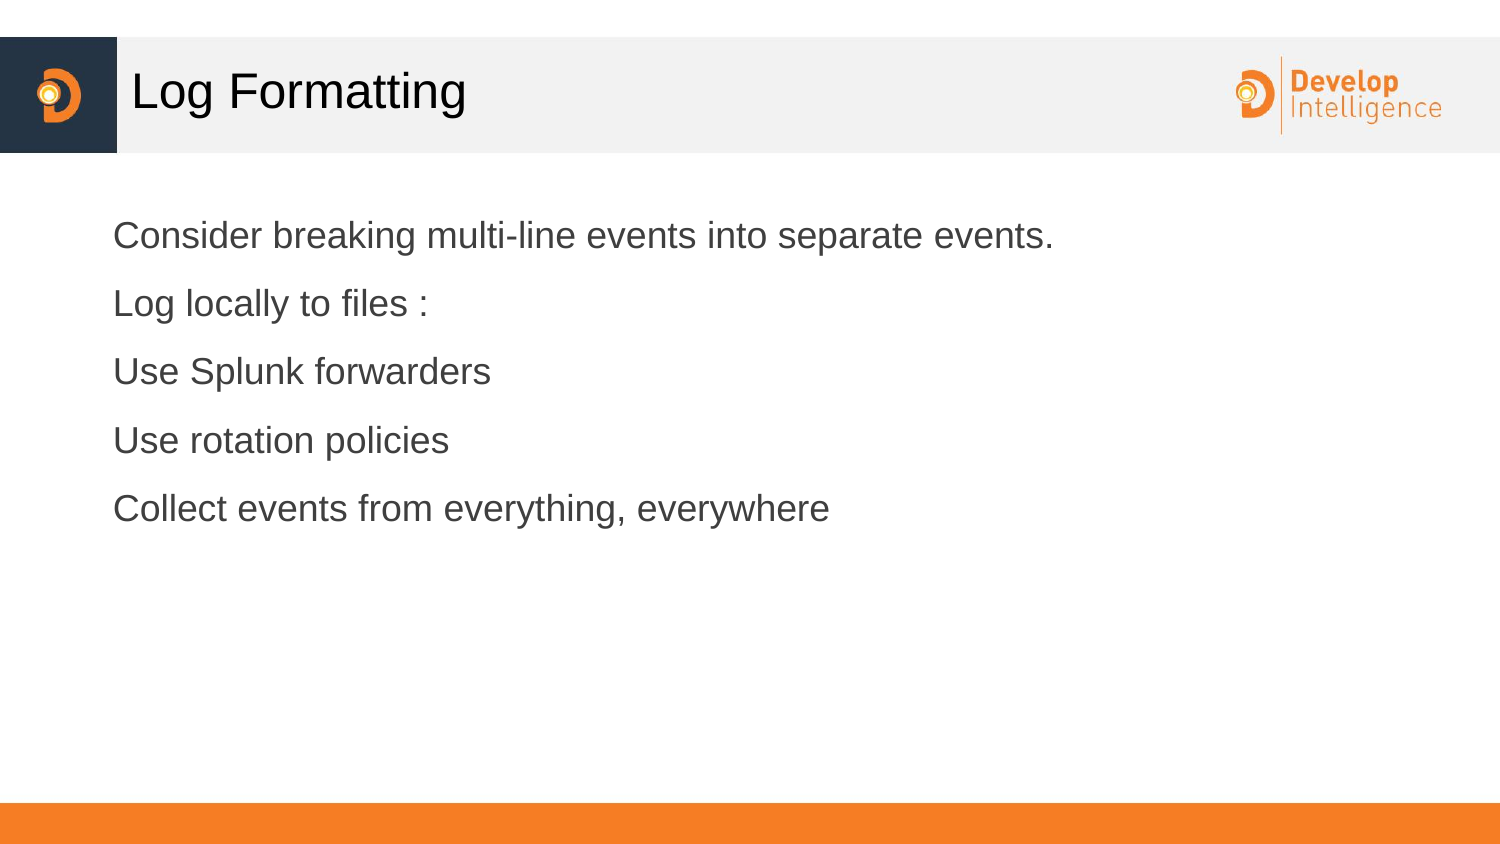

# Log Formatting
Consider breaking multi-line events into separate events.
Log locally to files :
Use Splunk forwarders
Use rotation policies
Collect events from everything, everywhere